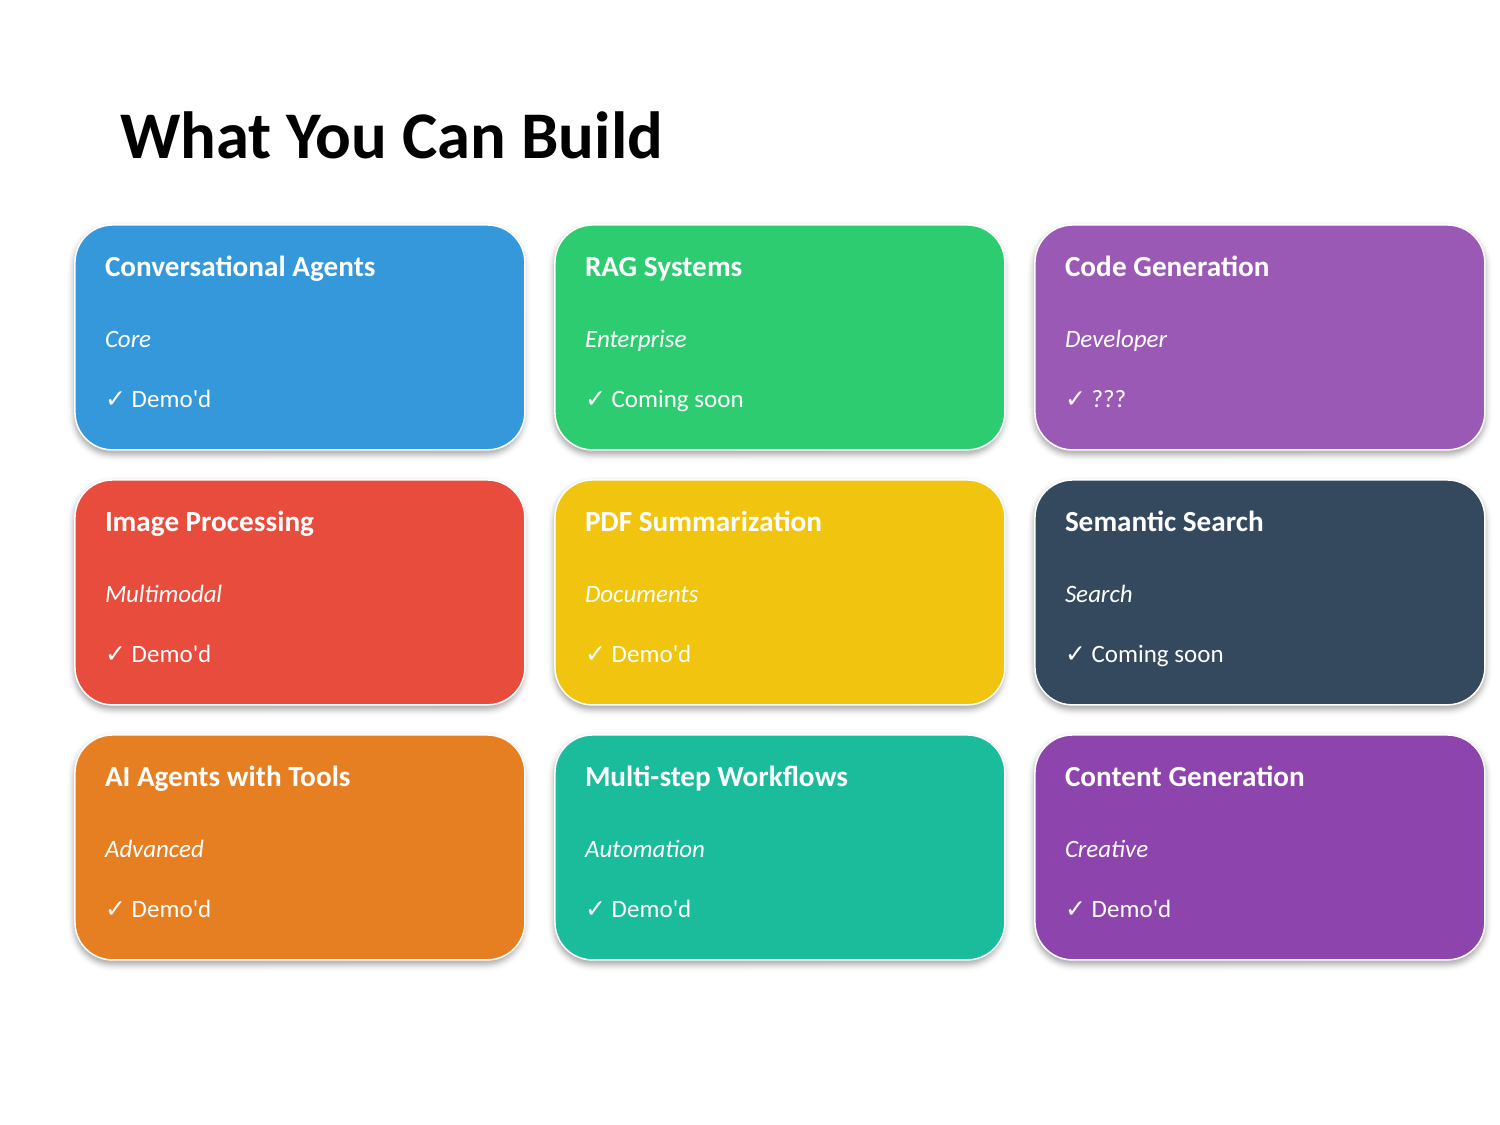

What You Can Build

Conversational Agents
RAG Systems
Code Generation
Core
Enterprise
Developer
✓ Demo'd
✓ Coming soon
✓ ???

Image Processing
PDF Summarization
Semantic Search
Multimodal
Documents
Search
✓ Demo'd
✓ Demo'd
✓ Coming soon

AI Agents with Tools
Multi-step Workflows
Content Generation
Advanced
Automation
Creative
✓ Demo'd
✓ Demo'd
✓ Demo'd